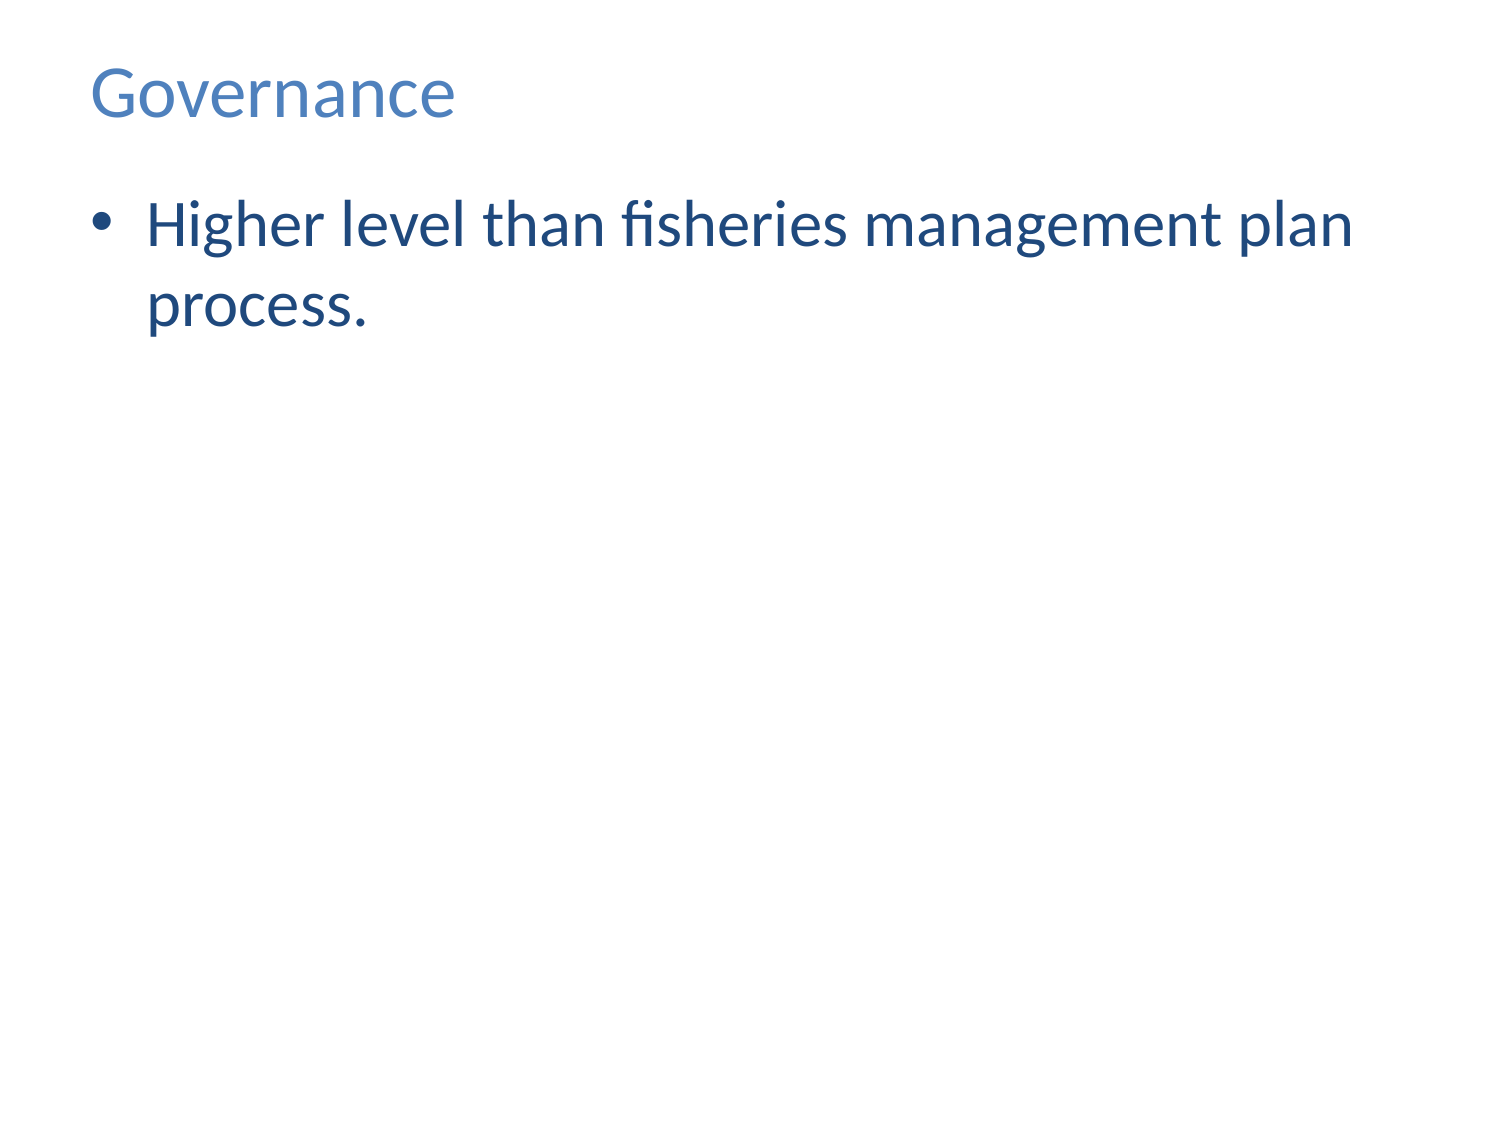

# Governance
Higher level than fisheries management plan process.